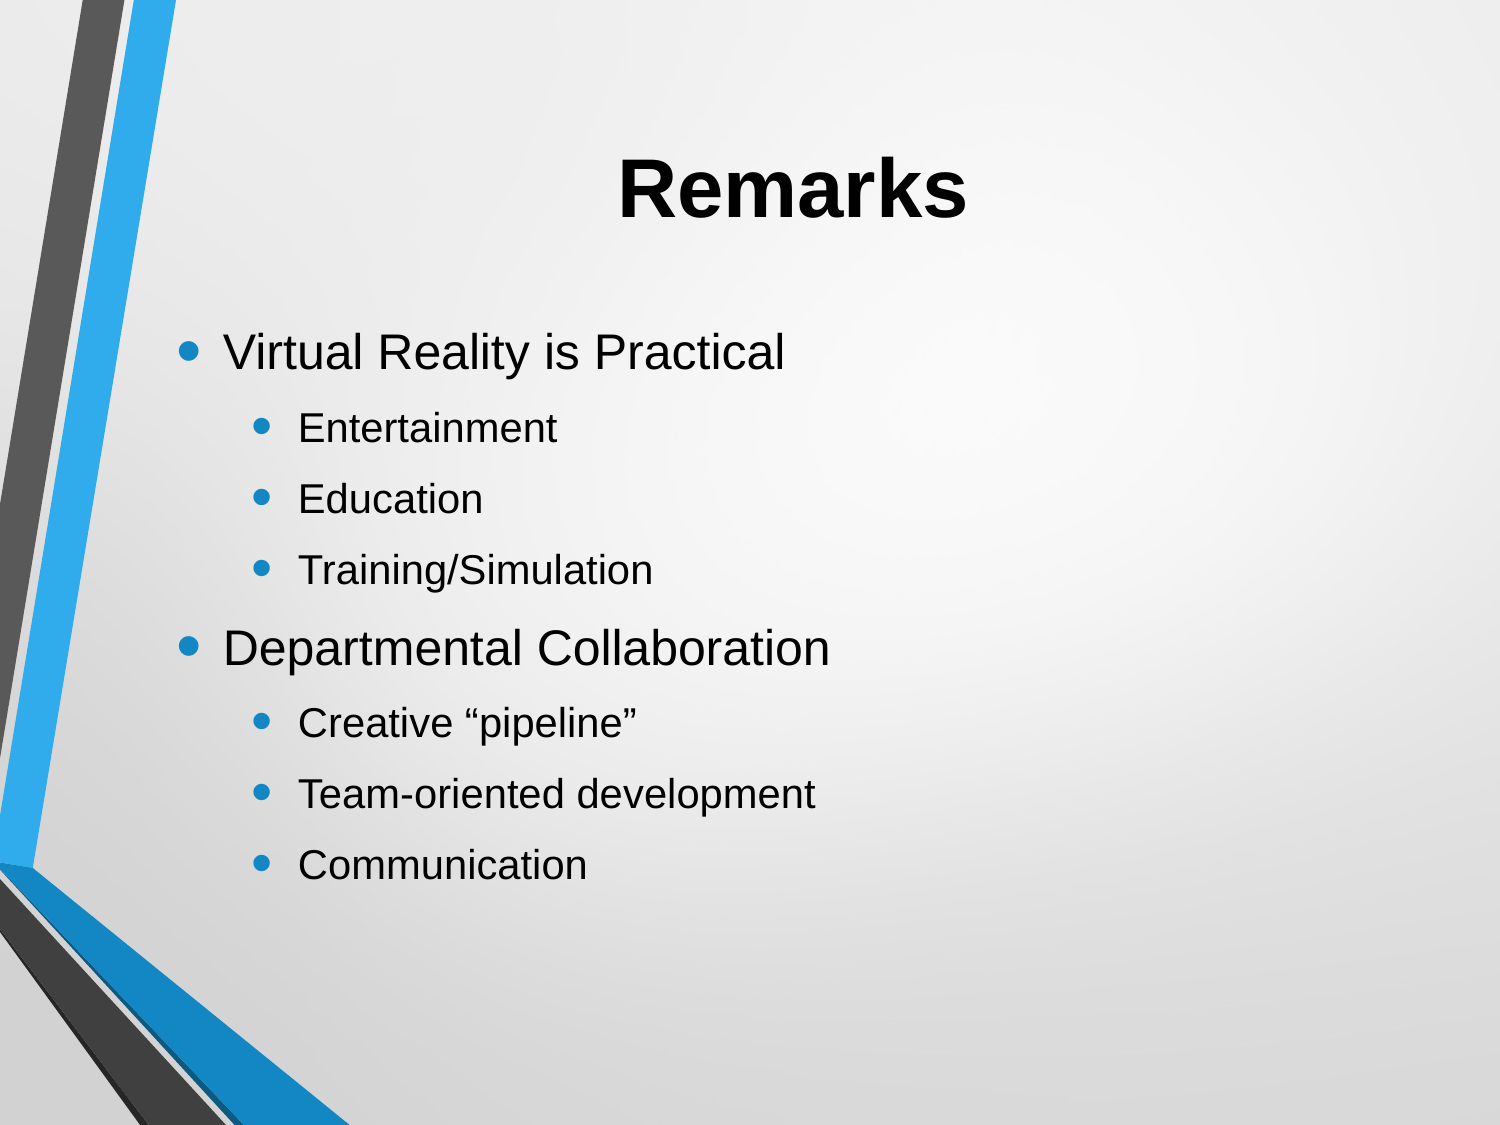

# Remarks
Virtual Reality is Practical
Entertainment
Education
Training/Simulation
Departmental Collaboration
Creative “pipeline”
Team-oriented development
Communication